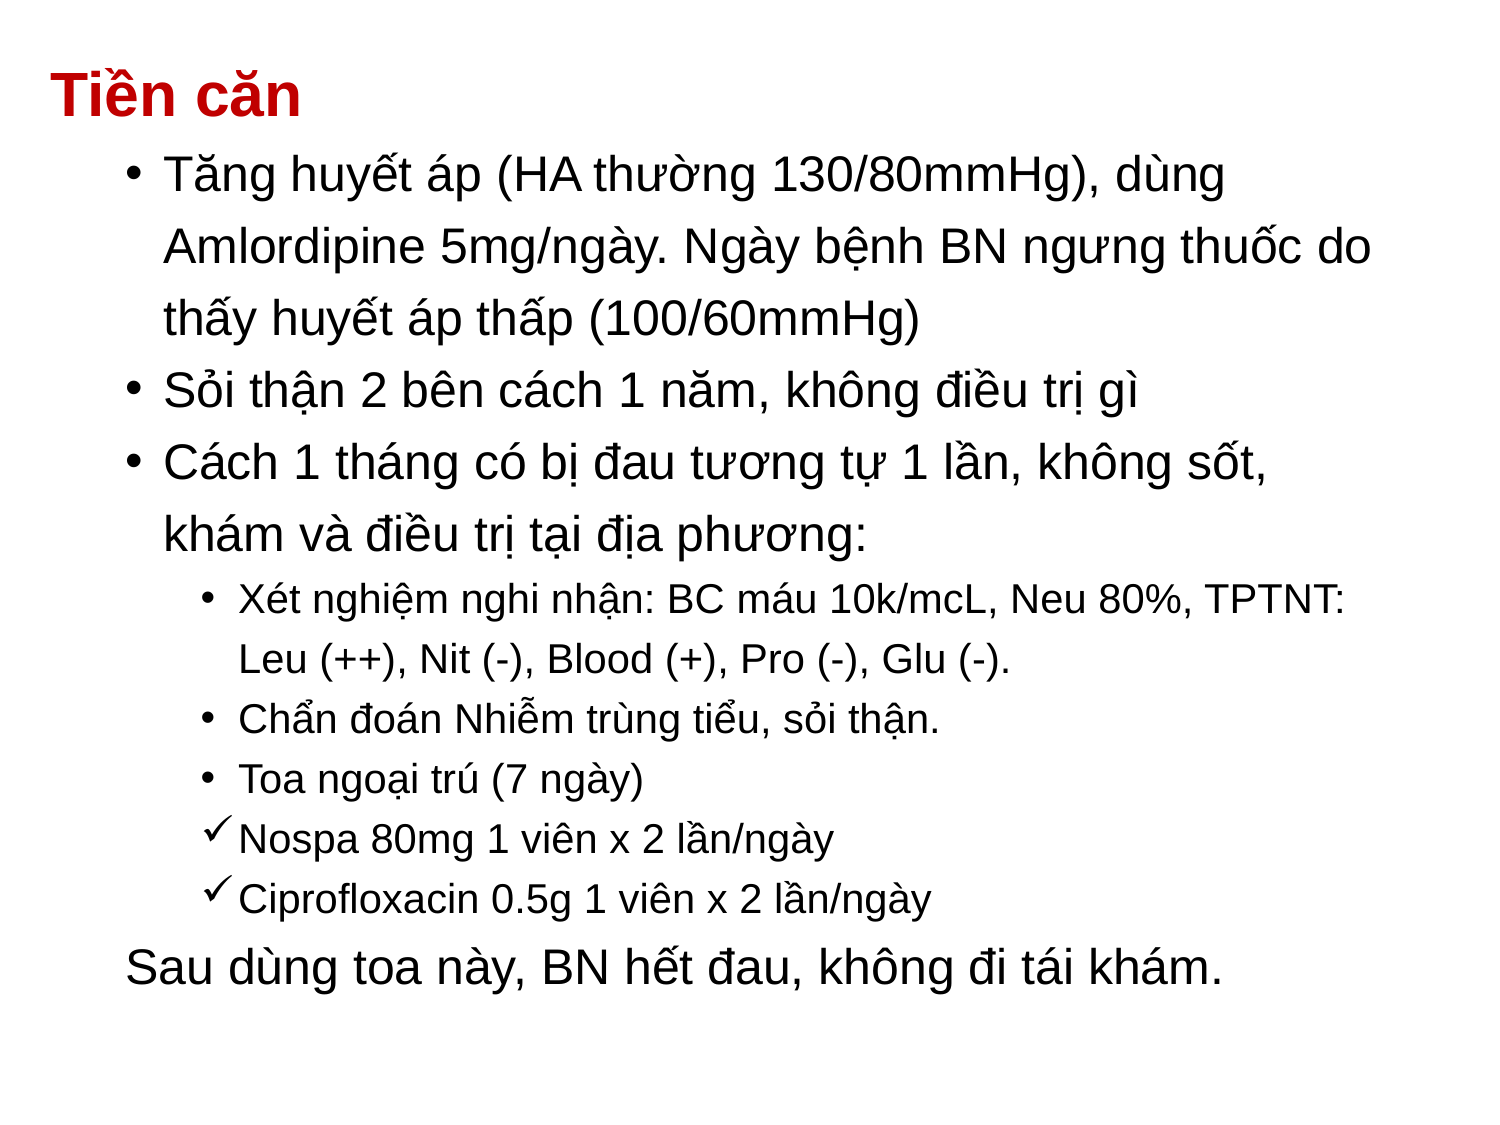

Tiền căn
Tăng huyết áp (HA thường 130/80mmHg), dùng Amlordipine 5mg/ngày. Ngày bệnh BN ngưng thuốc do thấy huyết áp thấp (100/60mmHg)
Sỏi thận 2 bên cách 1 năm, không điều trị gì
Cách 1 tháng có bị đau tương tự 1 lần, không sốt, khám và điều trị tại địa phương:
Xét nghiệm nghi nhận: BC máu 10k/mcL, Neu 80%, TPTNT: Leu (++), Nit (-), Blood (+), Pro (-), Glu (-).
Chẩn đoán Nhiễm trùng tiểu, sỏi thận.
Toa ngoại trú (7 ngày)
Nospa 80mg 1 viên x 2 lần/ngày
Ciprofloxacin 0.5g 1 viên x 2 lần/ngày
Sau dùng toa này, BN hết đau, không đi tái khám.